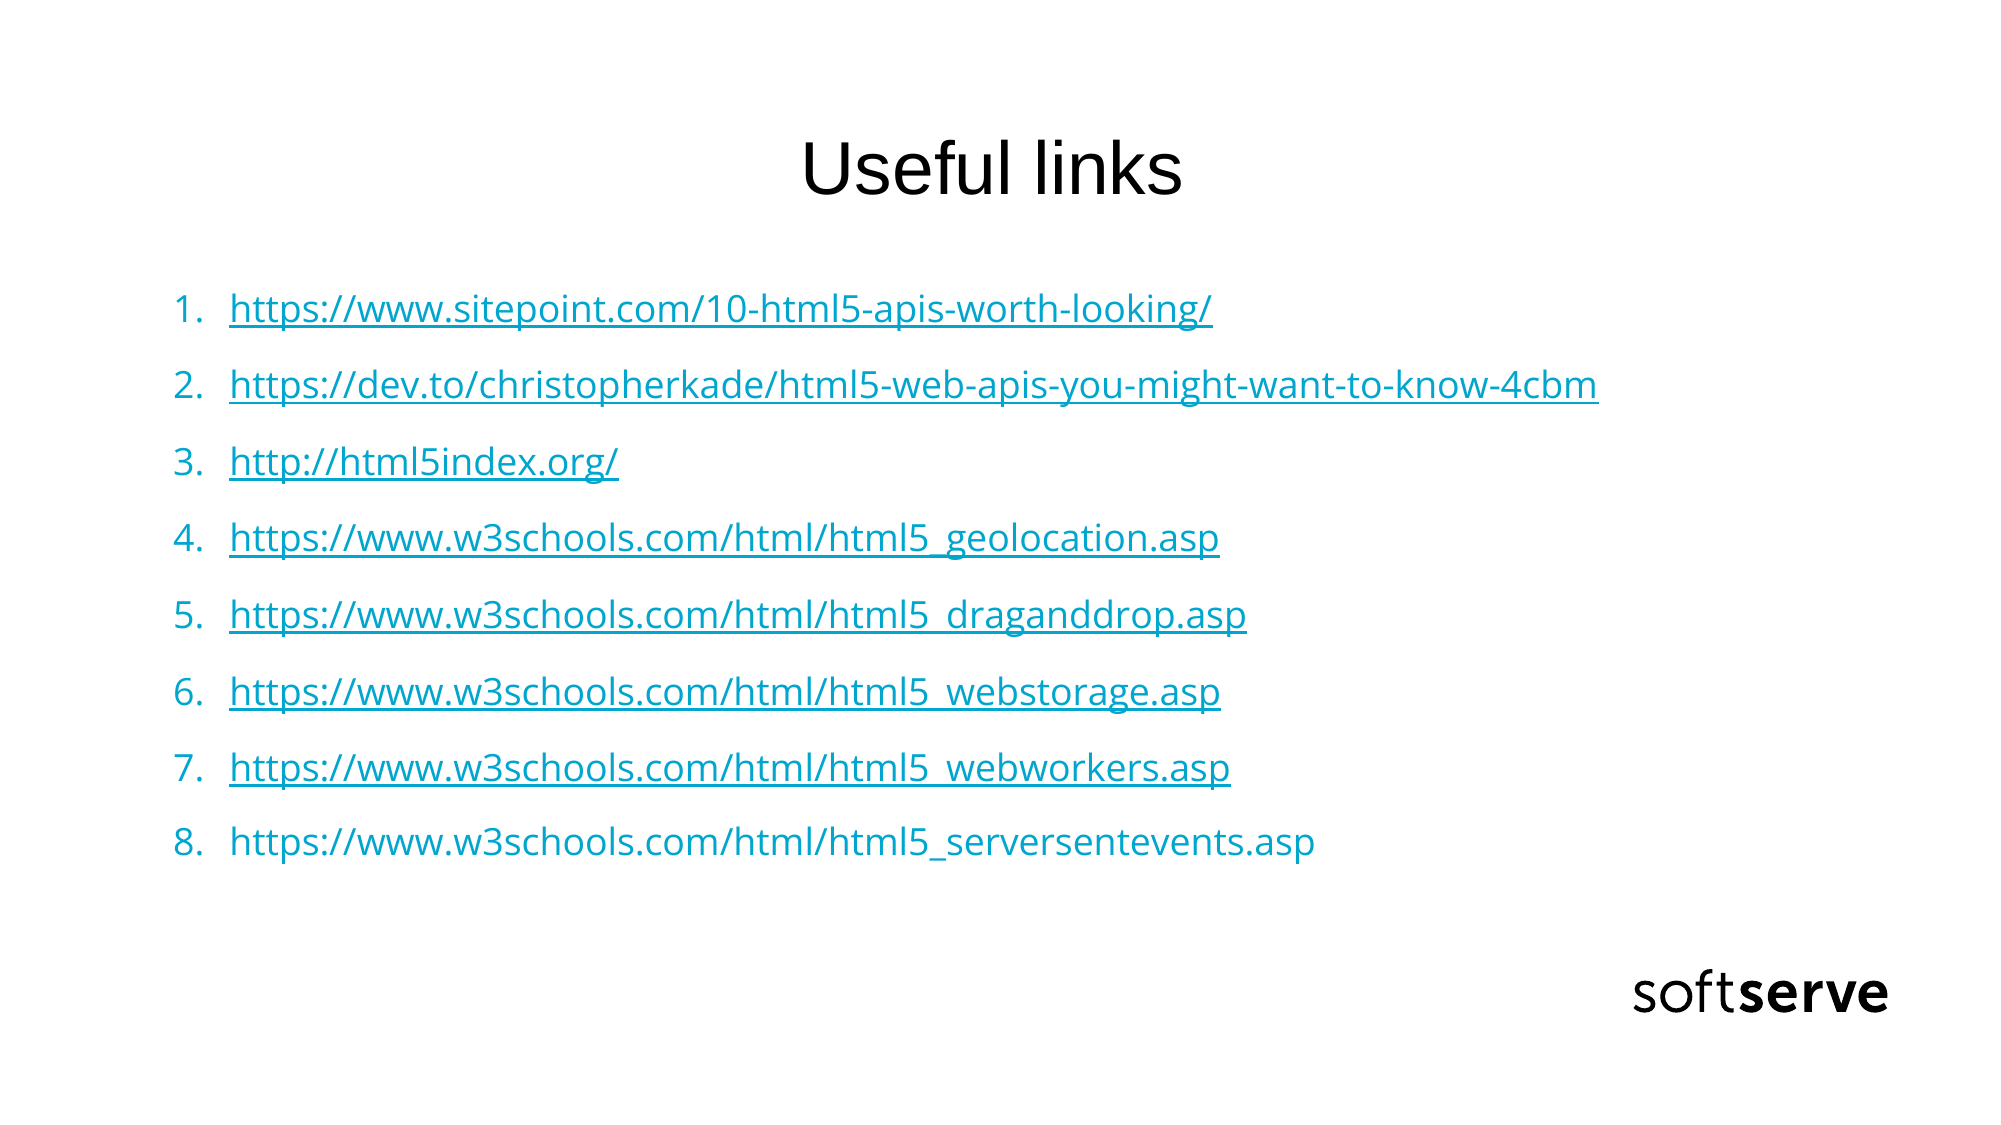

# Useful links
https://www.sitepoint.com/10-html5-apis-worth-looking/
https://dev.to/christopherkade/html5-web-apis-you-might-want-to-know-4cbm
http://html5index.org/
https://www.w3schools.com/html/html5_geolocation.asp
https://www.w3schools.com/html/html5_draganddrop.asp
https://www.w3schools.com/html/html5_webstorage.asp
https://www.w3schools.com/html/html5_webworkers.asp
https://www.w3schools.com/html/html5_serversentevents.asp